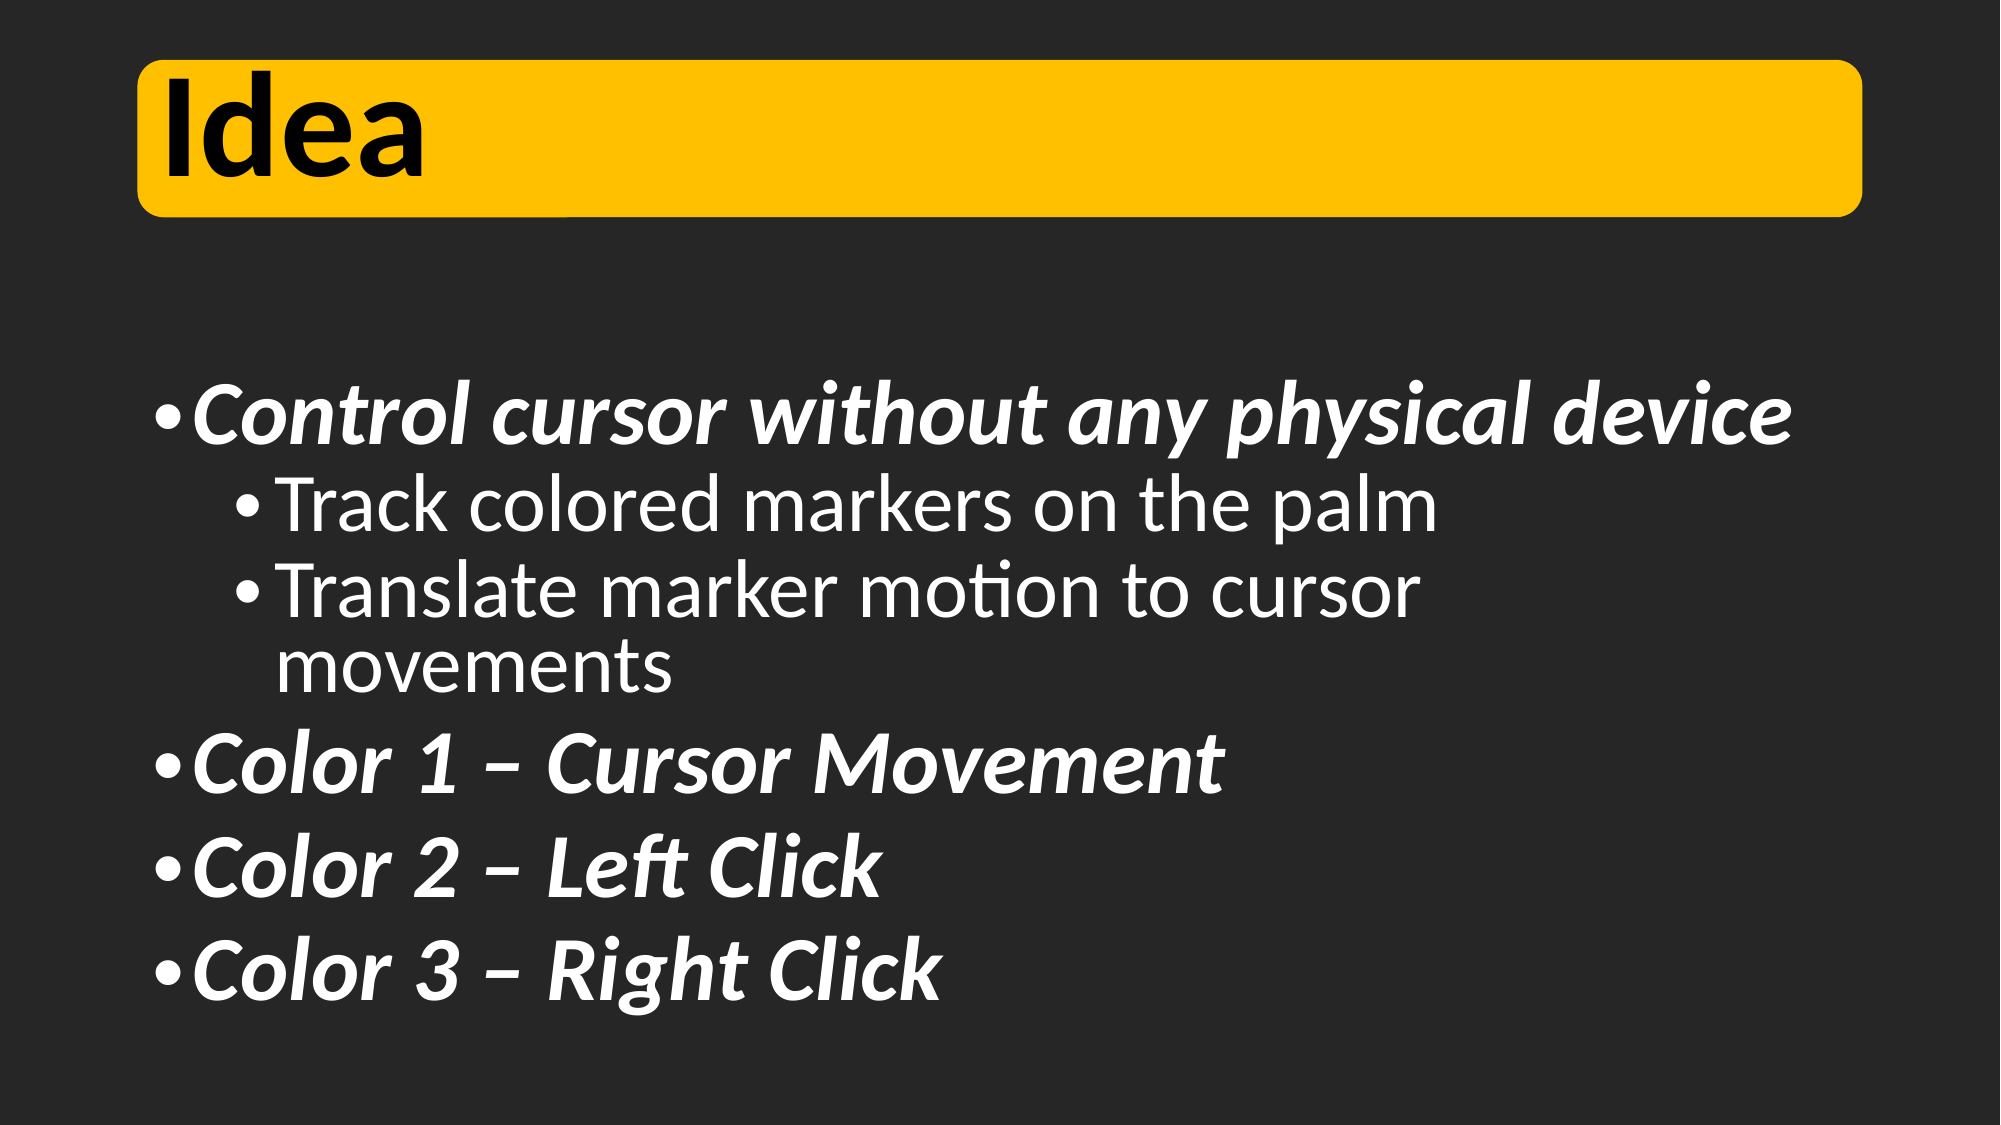

Idea

Control cursor without any physical device
Track colored markers on the palm
Translate marker motion to cursor movements
Color 1 – Cursor Movement
Color 2 – Left Click
Color 3 – Right Click